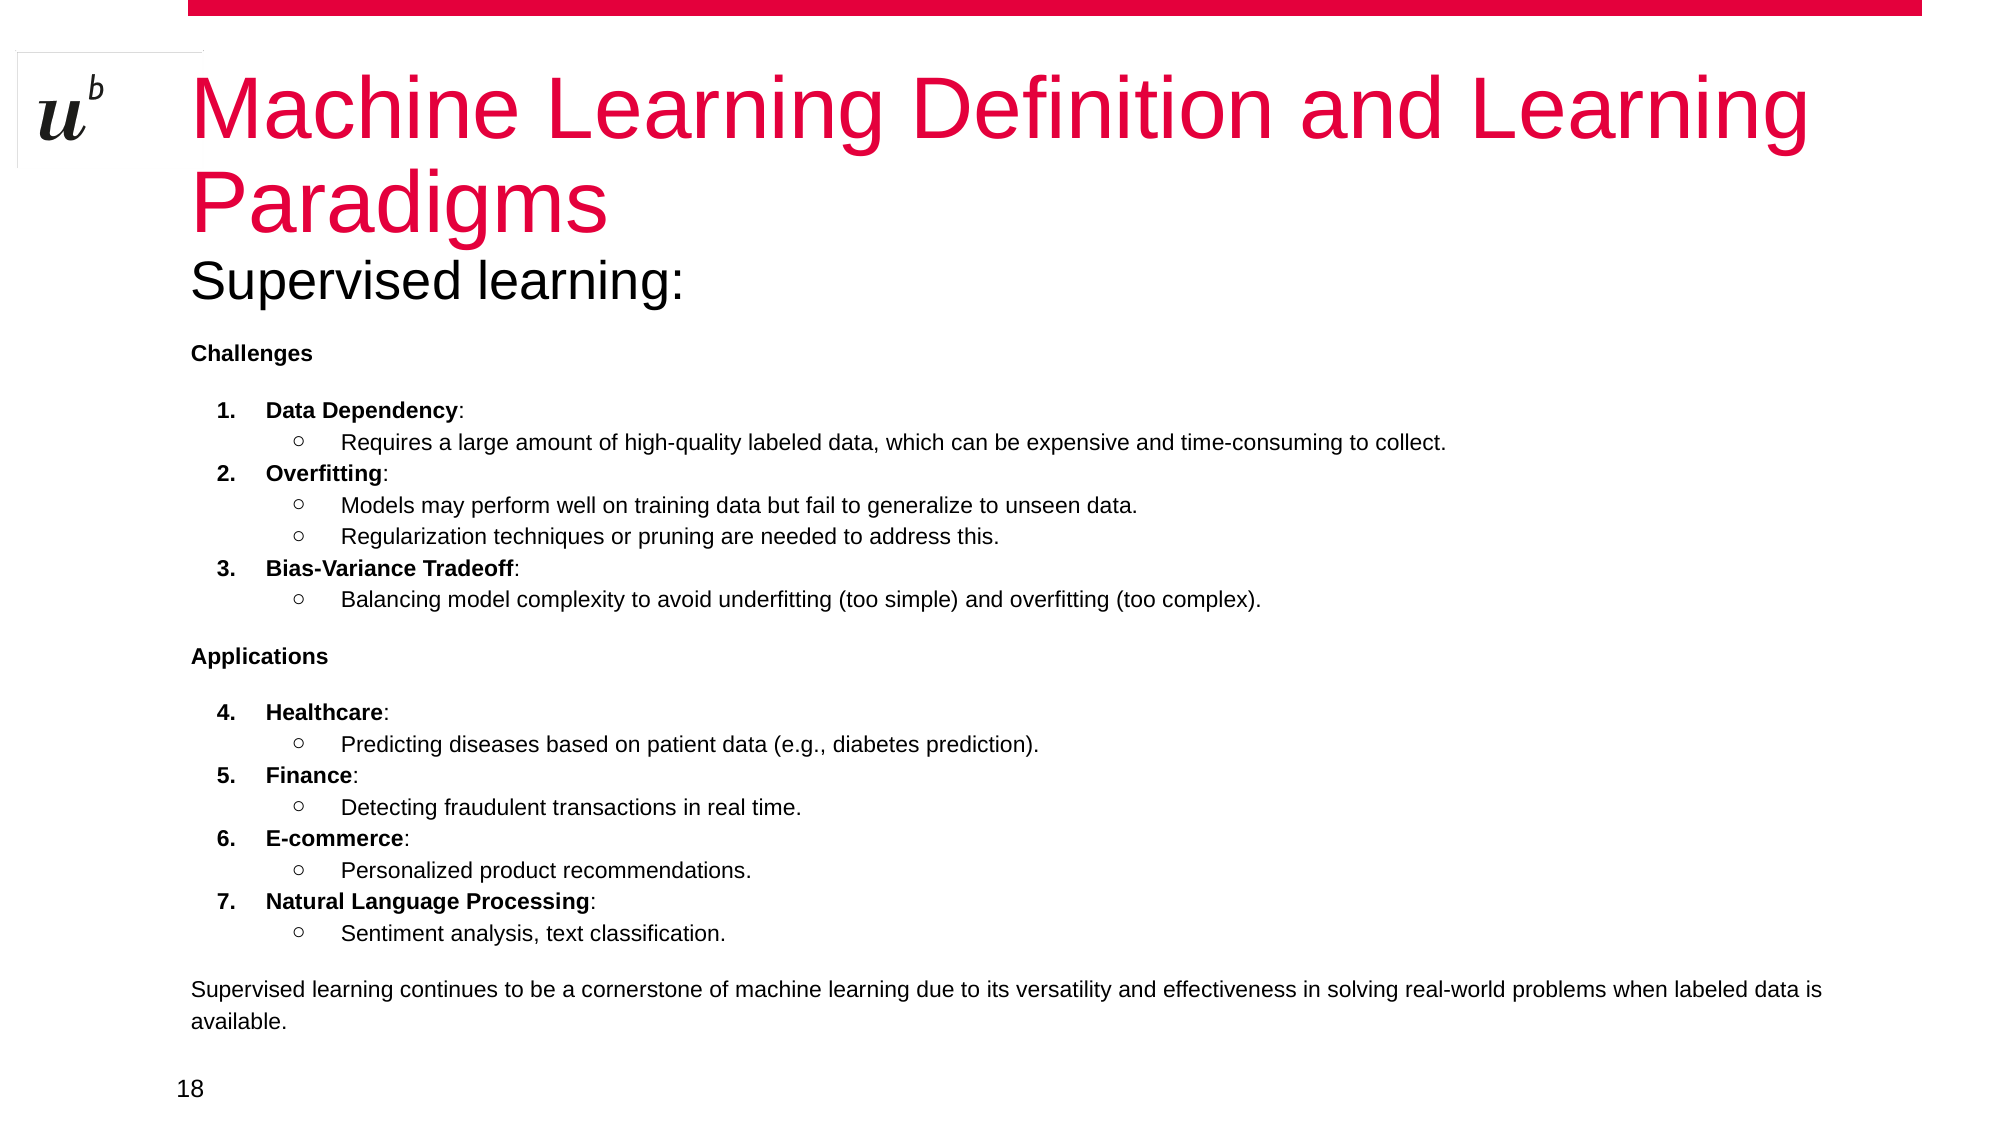

# Machine Learning Definition and Learning Paradigms
Supervised learning:
Challenges
Data Dependency:
Requires a large amount of high-quality labeled data, which can be expensive and time-consuming to collect.
Overfitting:
Models may perform well on training data but fail to generalize to unseen data.
Regularization techniques or pruning are needed to address this.
Bias-Variance Tradeoff:
Balancing model complexity to avoid underfitting (too simple) and overfitting (too complex).
Applications
Healthcare:
Predicting diseases based on patient data (e.g., diabetes prediction).
Finance:
Detecting fraudulent transactions in real time.
E-commerce:
Personalized product recommendations.
Natural Language Processing:
Sentiment analysis, text classification.
Supervised learning continues to be a cornerstone of machine learning due to its versatility and effectiveness in solving real-world problems when labeled data is available.

18